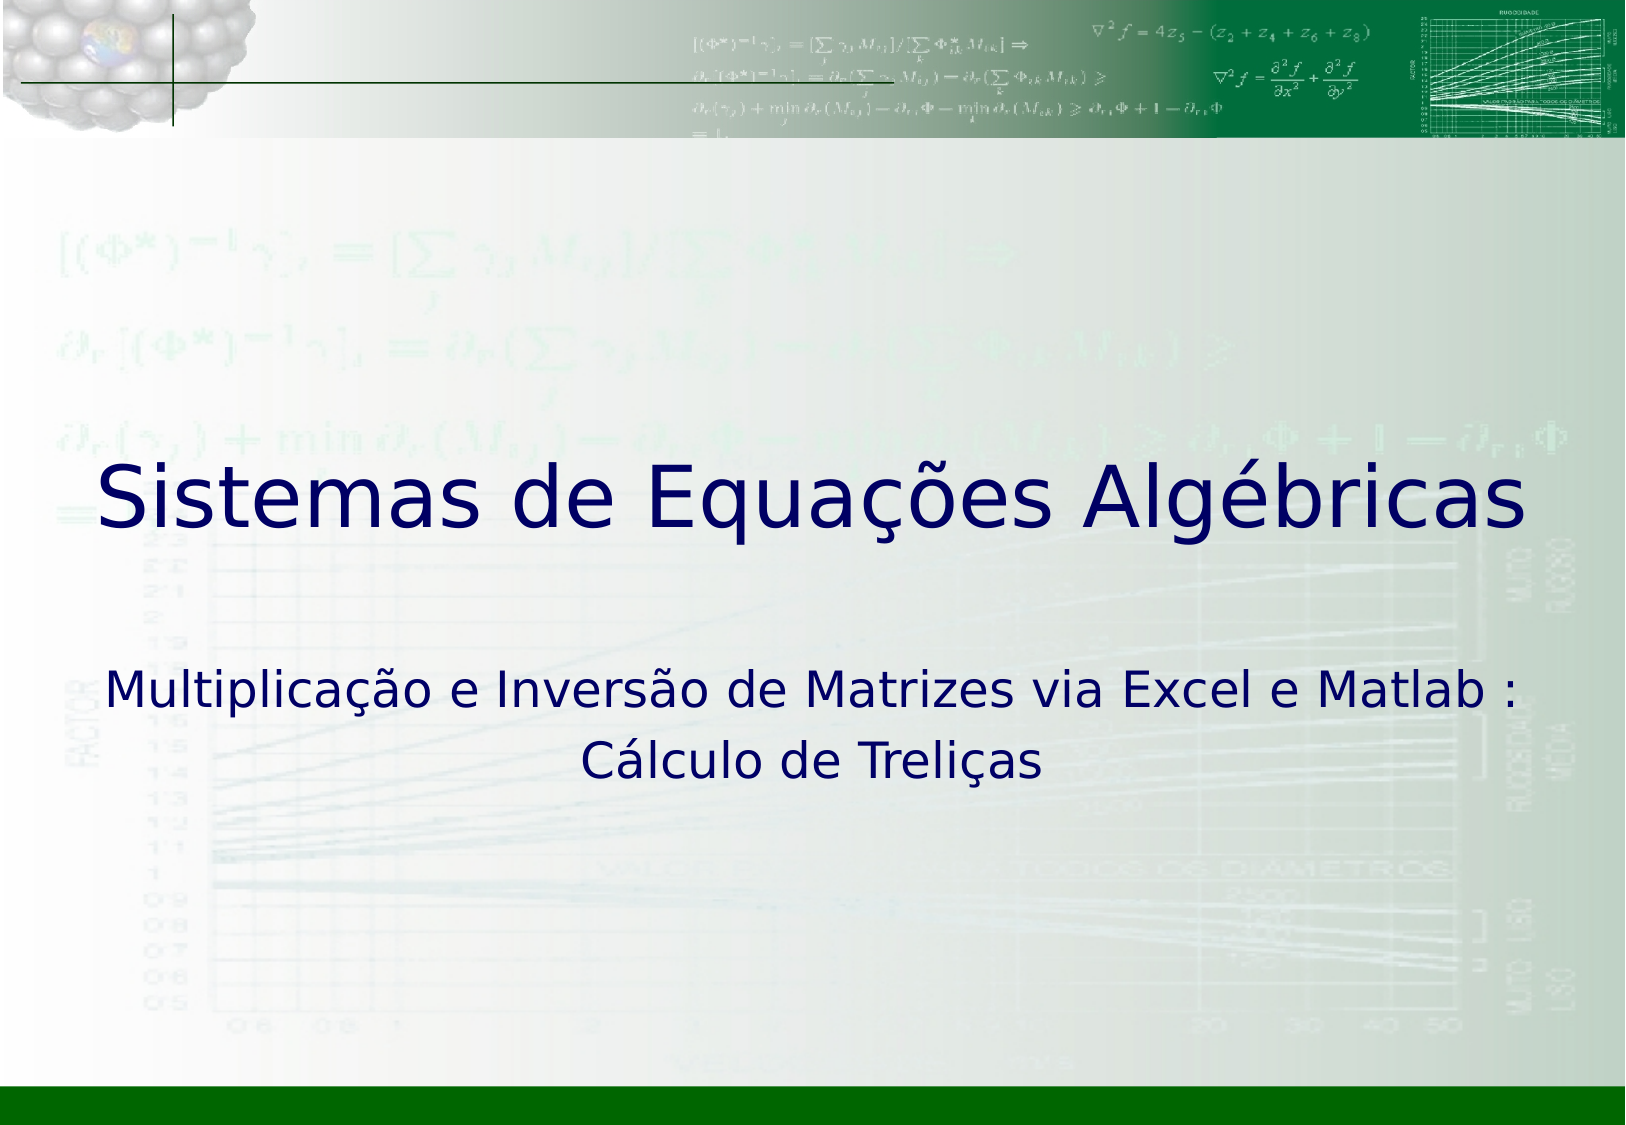

# Sistemas de Equações Algébricas
Multiplicação e Inversão de Matrizes via Excel e Matlab : Cálculo de Treliças